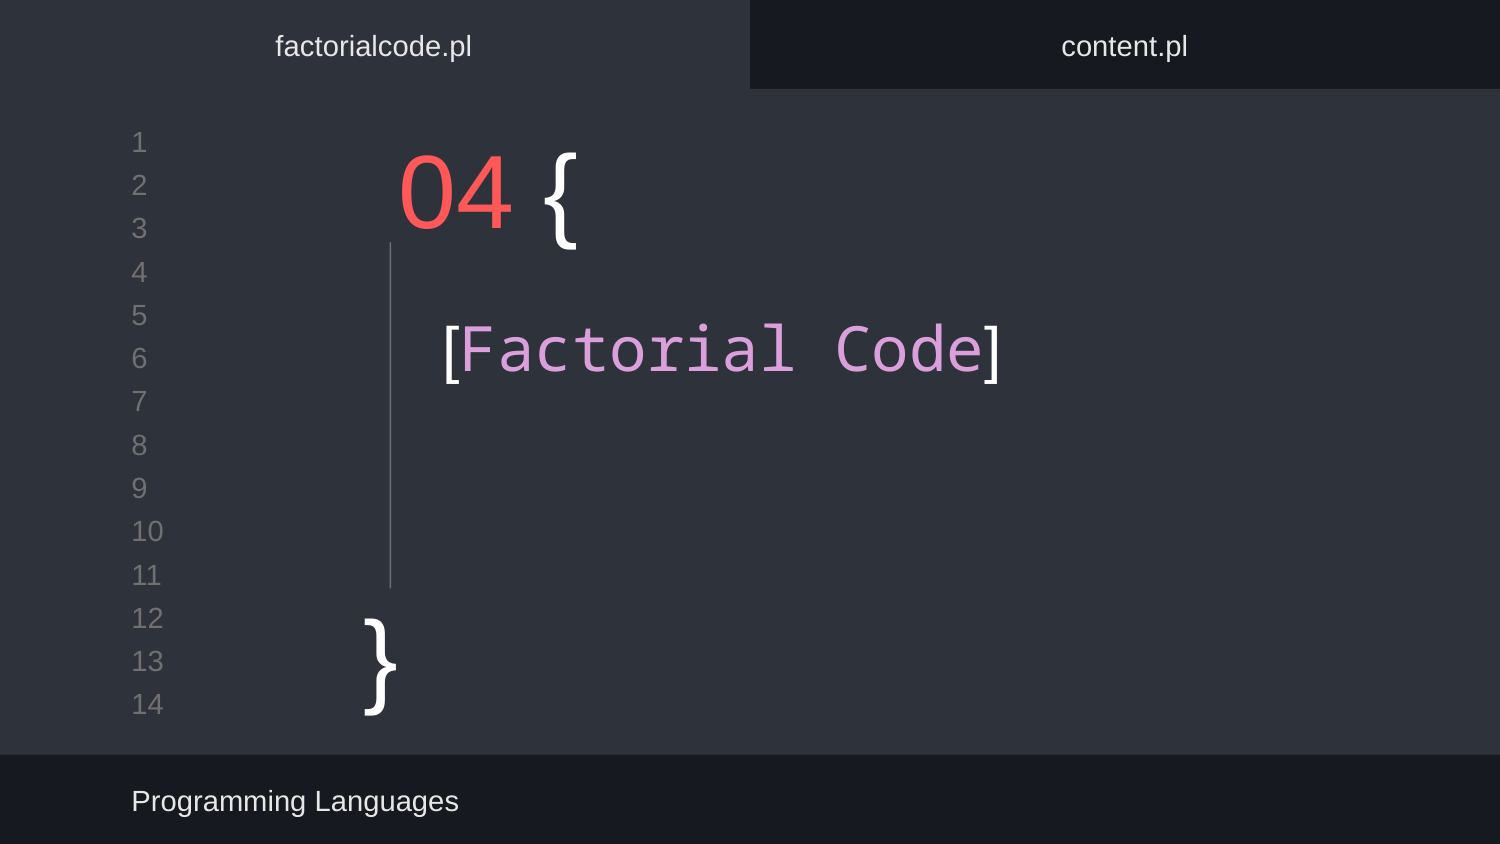

factorialcode.pl
content.pl
04 {
[Factorial Code]
}
Programming Languages